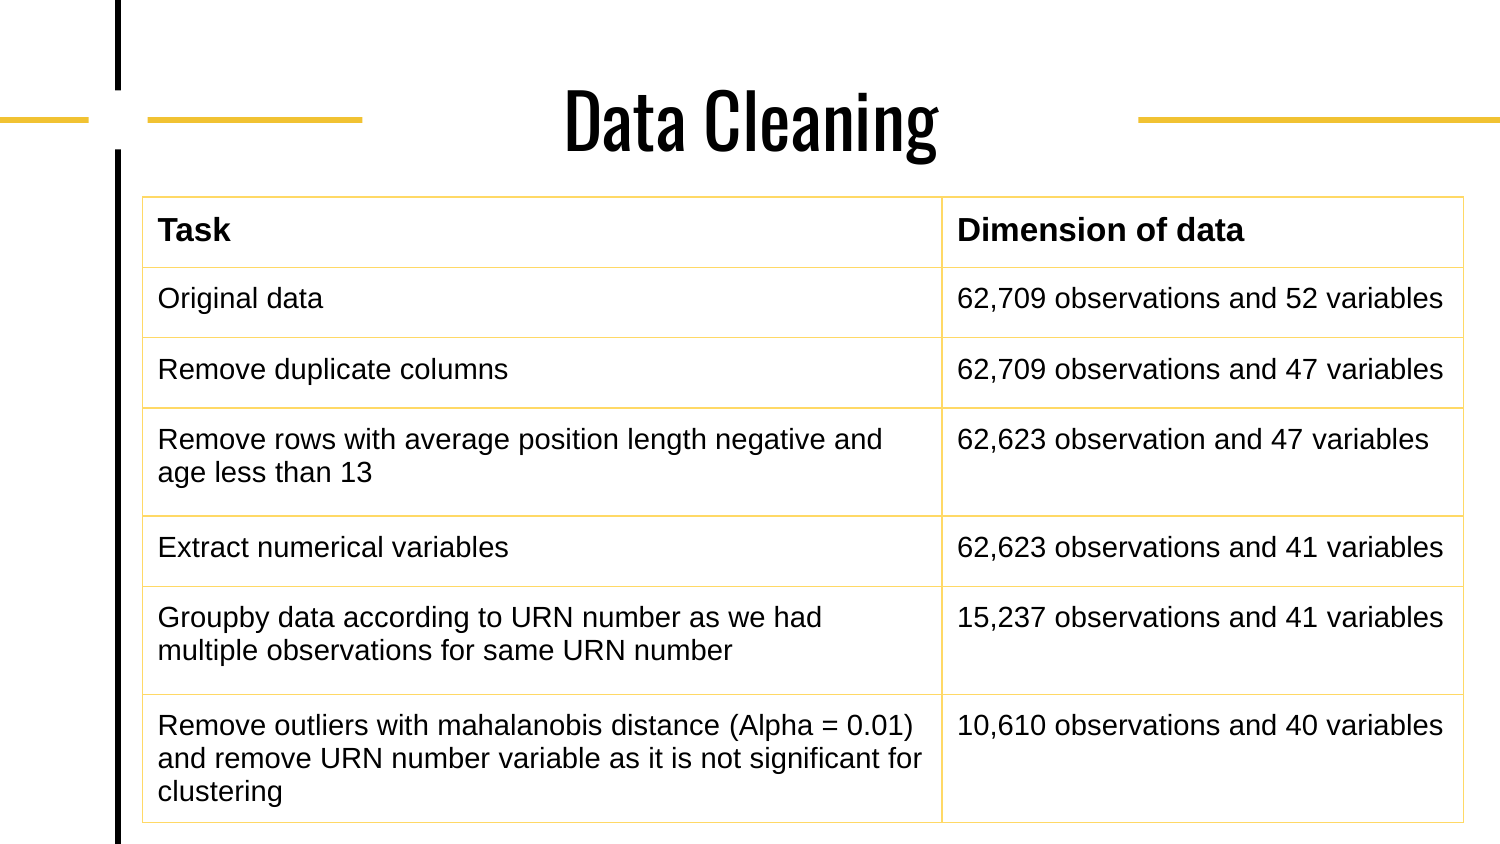

# Data Cleaning
| Task | Dimension of data |
| --- | --- |
| Original data | 62,709 observations and 52 variables |
| Remove duplicate columns | 62,709 observations and 47 variables |
| Remove rows with average position length negative and age less than 13 | 62,623 observation and 47 variables |
| Extract numerical variables | 62,623 observations and 41 variables |
| Groupby data according to URN number as we had multiple observations for same URN number | 15,237 observations and 41 variables |
| Remove outliers with mahalanobis distance (Alpha = 0.01) and remove URN number variable as it is not significant for clustering | 10,610 observations and 40 variables |